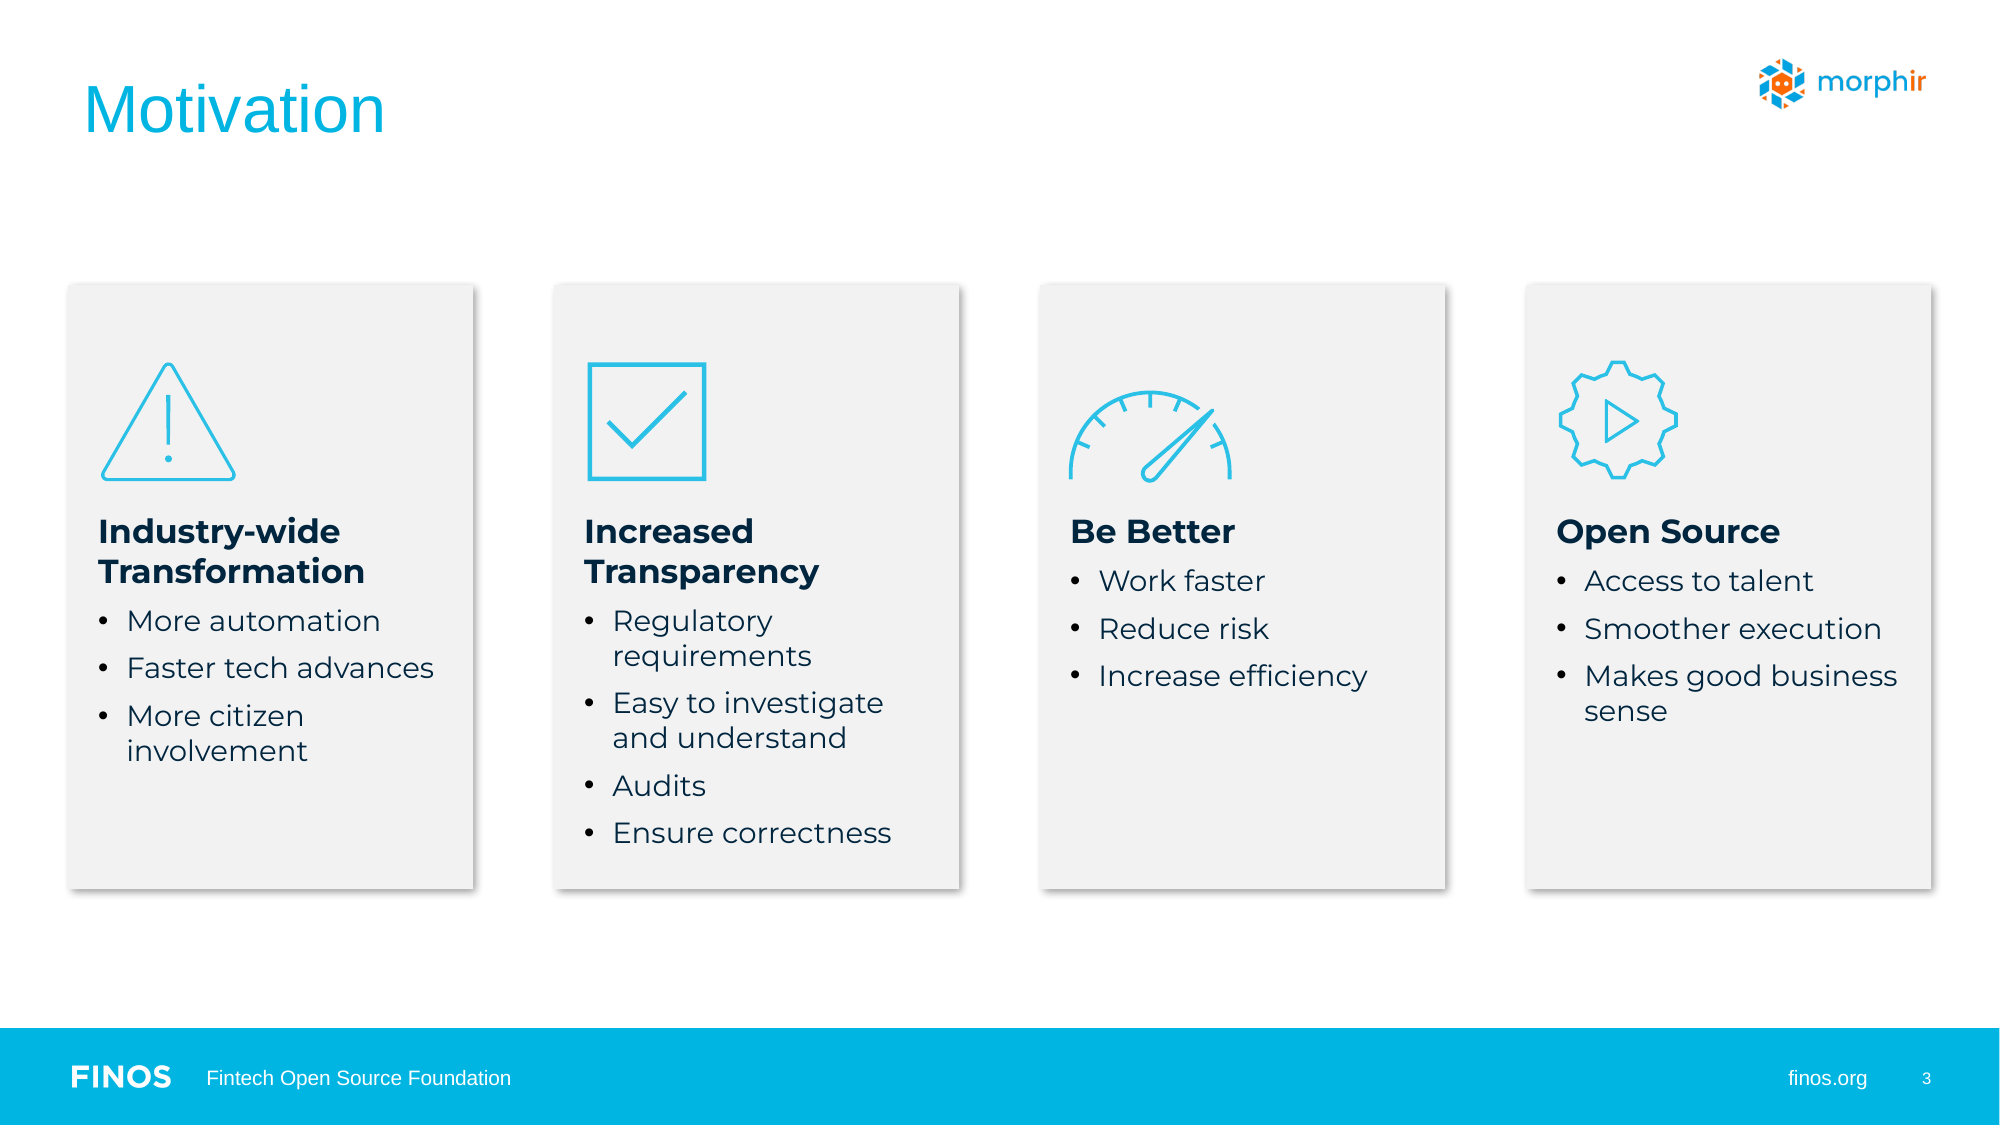

# Motivation
Industry-wide Transformation
More automation
Faster tech advances
More citizen involvement

Increased Transparency
Regulatory requirements
Easy to investigate and understand
Audits
Ensure correctness

Be Better
Work faster
Reduce risk
Increase efficiency

Open Source
Access to talent
Smoother execution
Makes good business sense